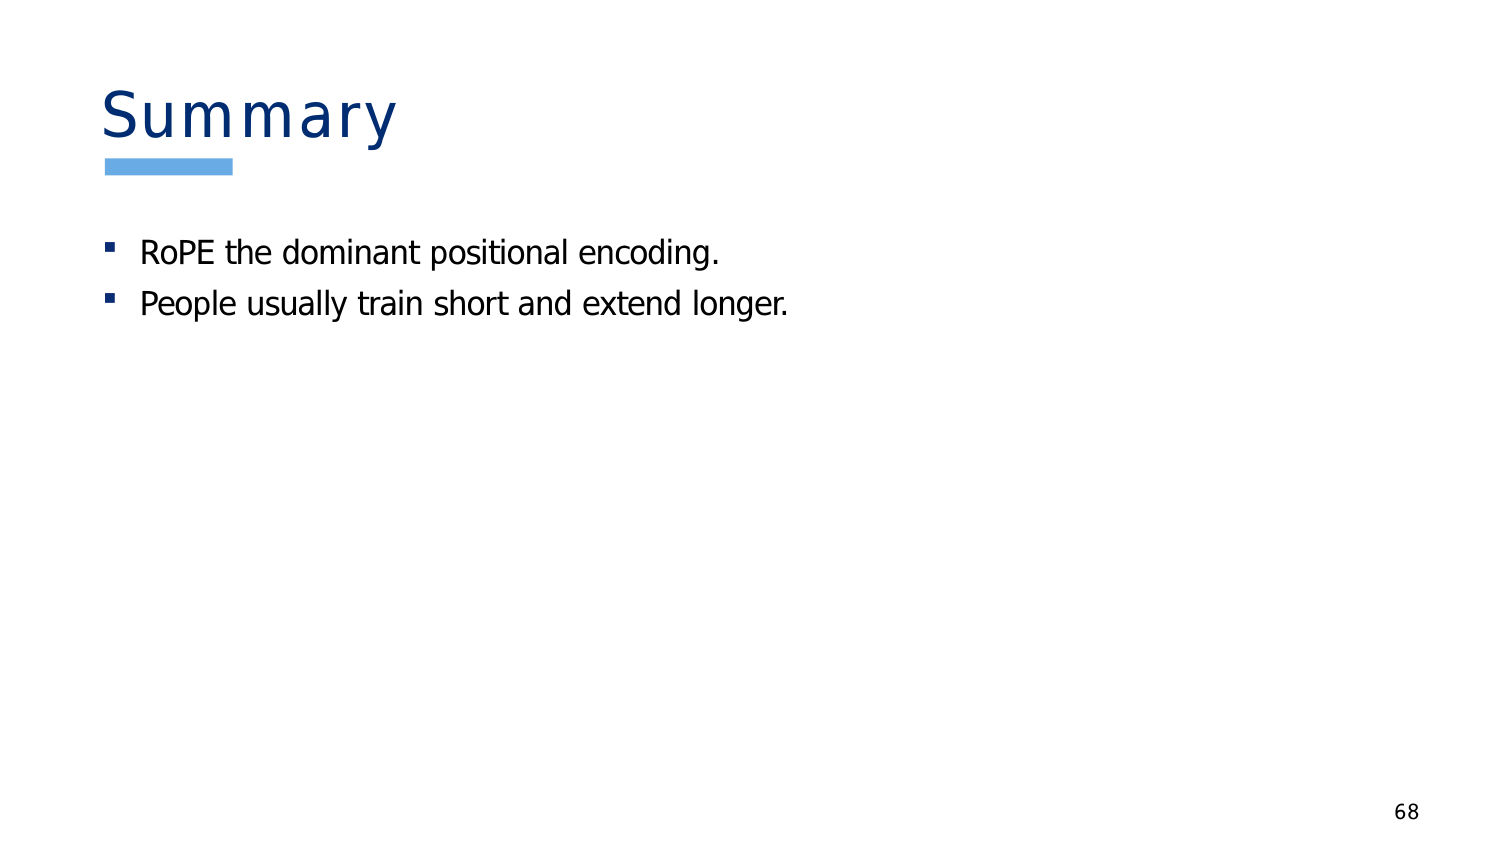

# Summary
RoPE the dominant positional encoding.
People usually train short and extend longer.